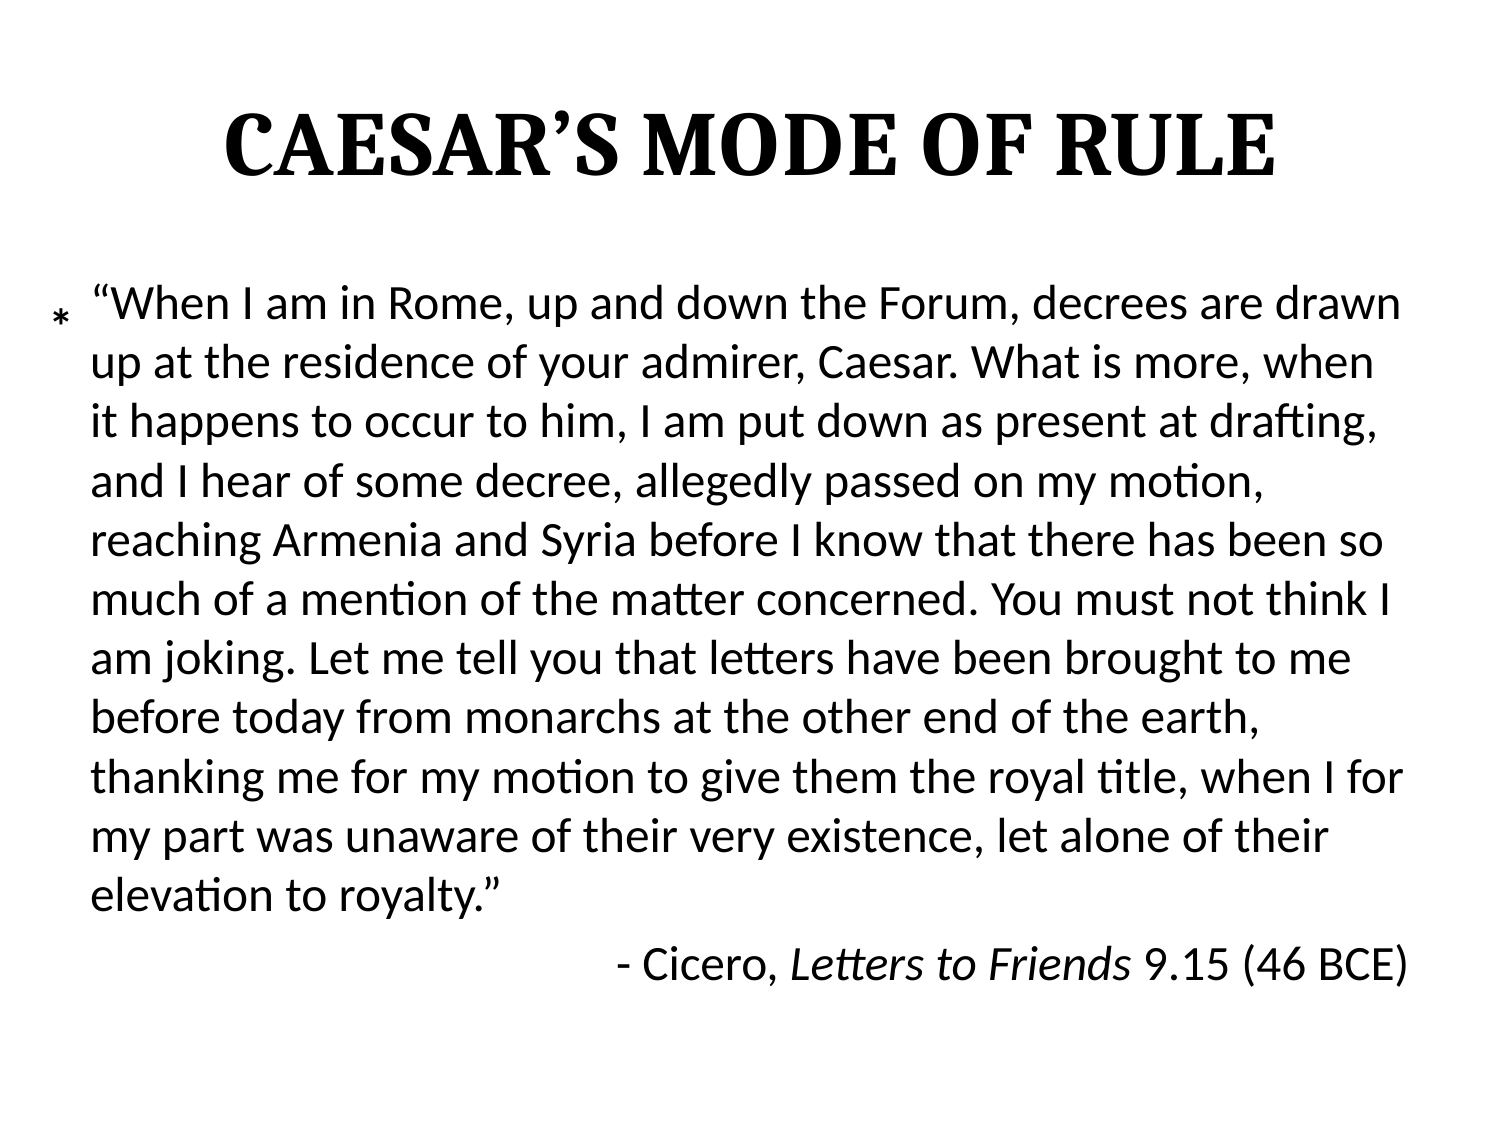

# Caesar’s Mode of Rule
“When I am in Rome, up and down the Forum, decrees are drawn up at the residence of your admirer, Caesar. What is more, when it happens to occur to him, I am put down as present at drafting, and I hear of some decree, allegedly passed on my motion, reaching Armenia and Syria before I know that there has been so much of a mention of the matter concerned. You must not think I am joking. Let me tell you that letters have been brought to me before today from monarchs at the other end of the earth, thanking me for my motion to give them the royal title, when I for my part was unaware of their very existence, let alone of their elevation to royalty.”
- Cicero, Letters to Friends 9.15 (46 BCE)

*